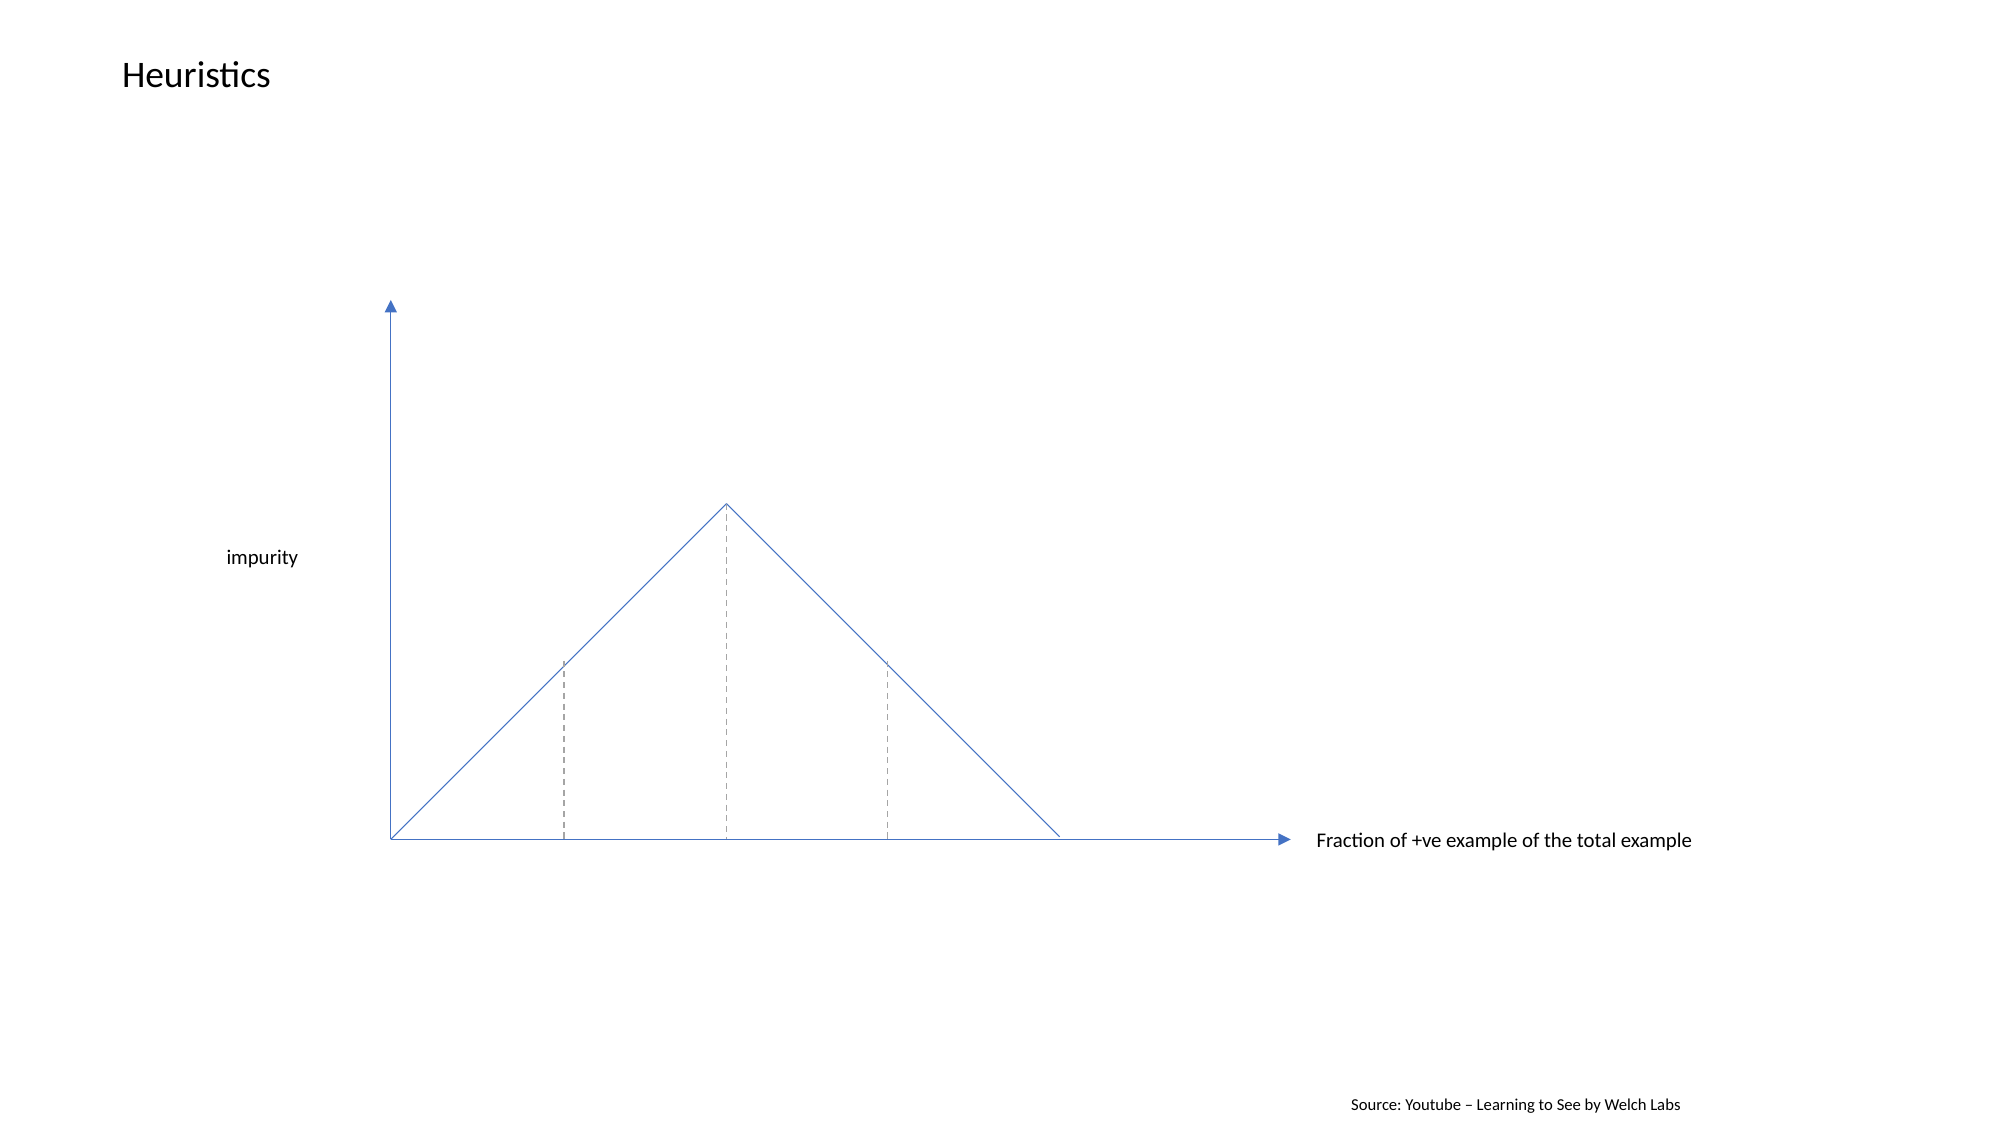

Heuristics
impurity
Fraction of +ve example of the total example
Source: Youtube – Learning to See by Welch Labs